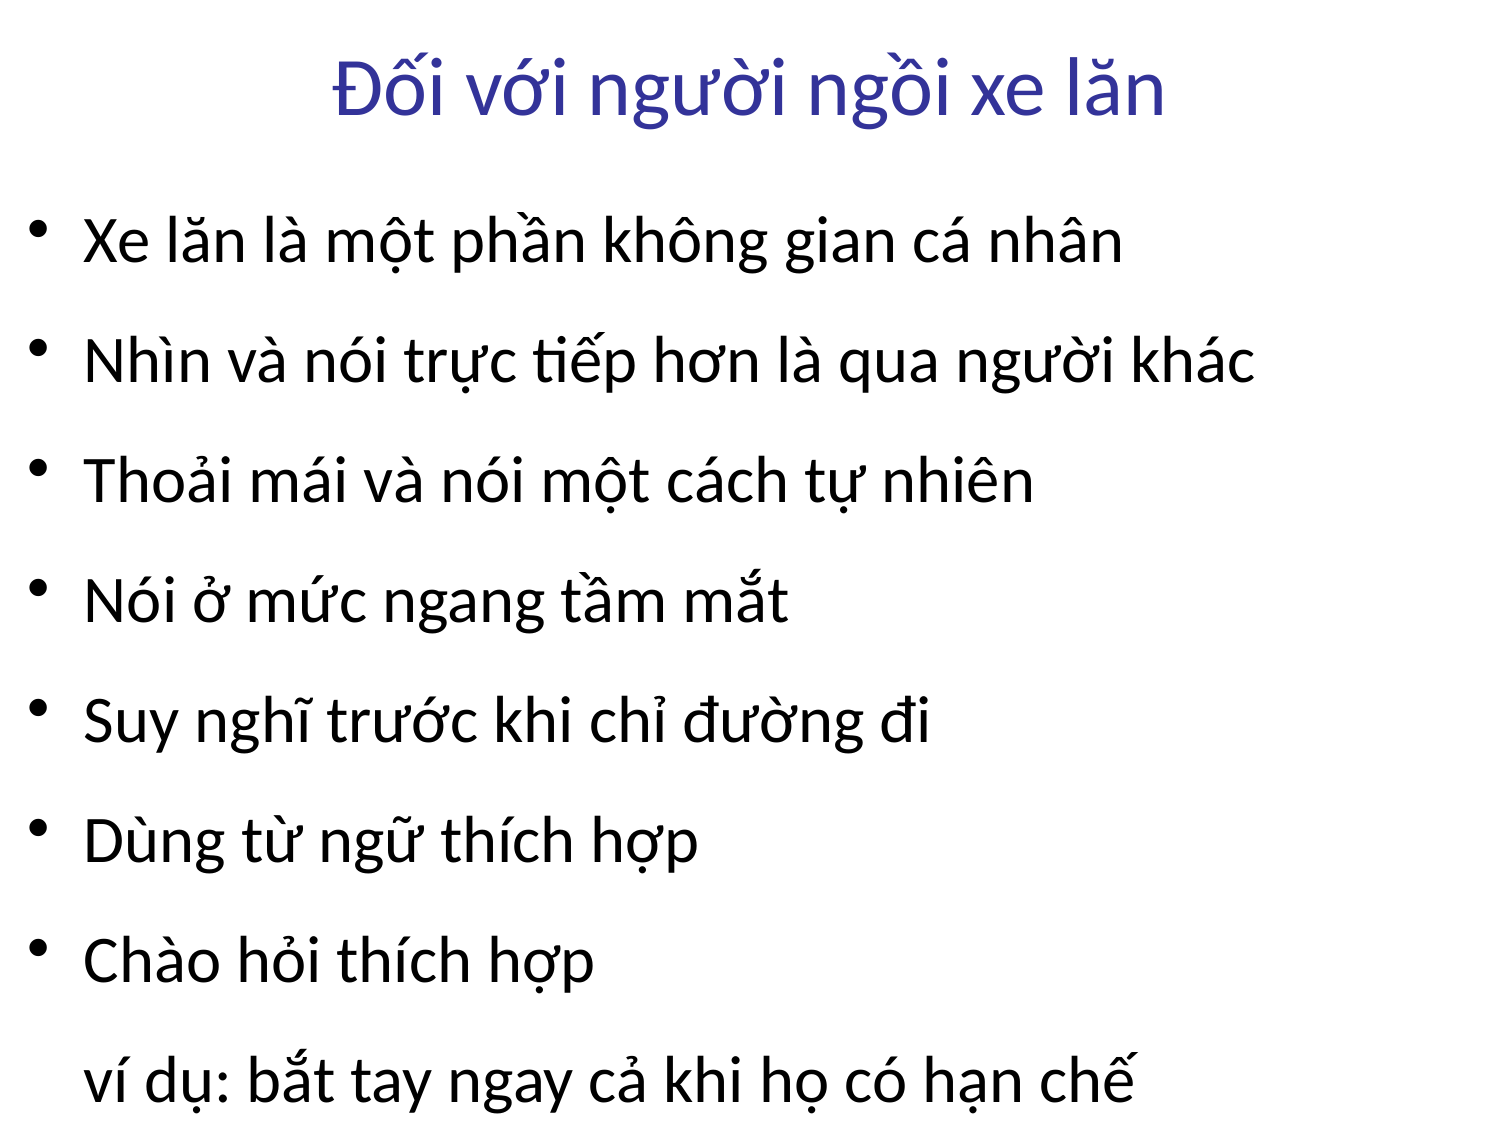

# Đối với người ngồi xe lăn
Xe lăn là một phần không gian cá nhân
Nhìn và nói trực tiếp hơn là qua người khác
Thoải mái và nói một cách tự nhiên
Nói ở mức ngang tầm mắt
Suy nghĩ trước khi chỉ đường đi
Dùng từ ngữ thích hợp
Chào hỏi thích hợp
ví dụ: bắt tay ngay cả khi họ có hạn chế